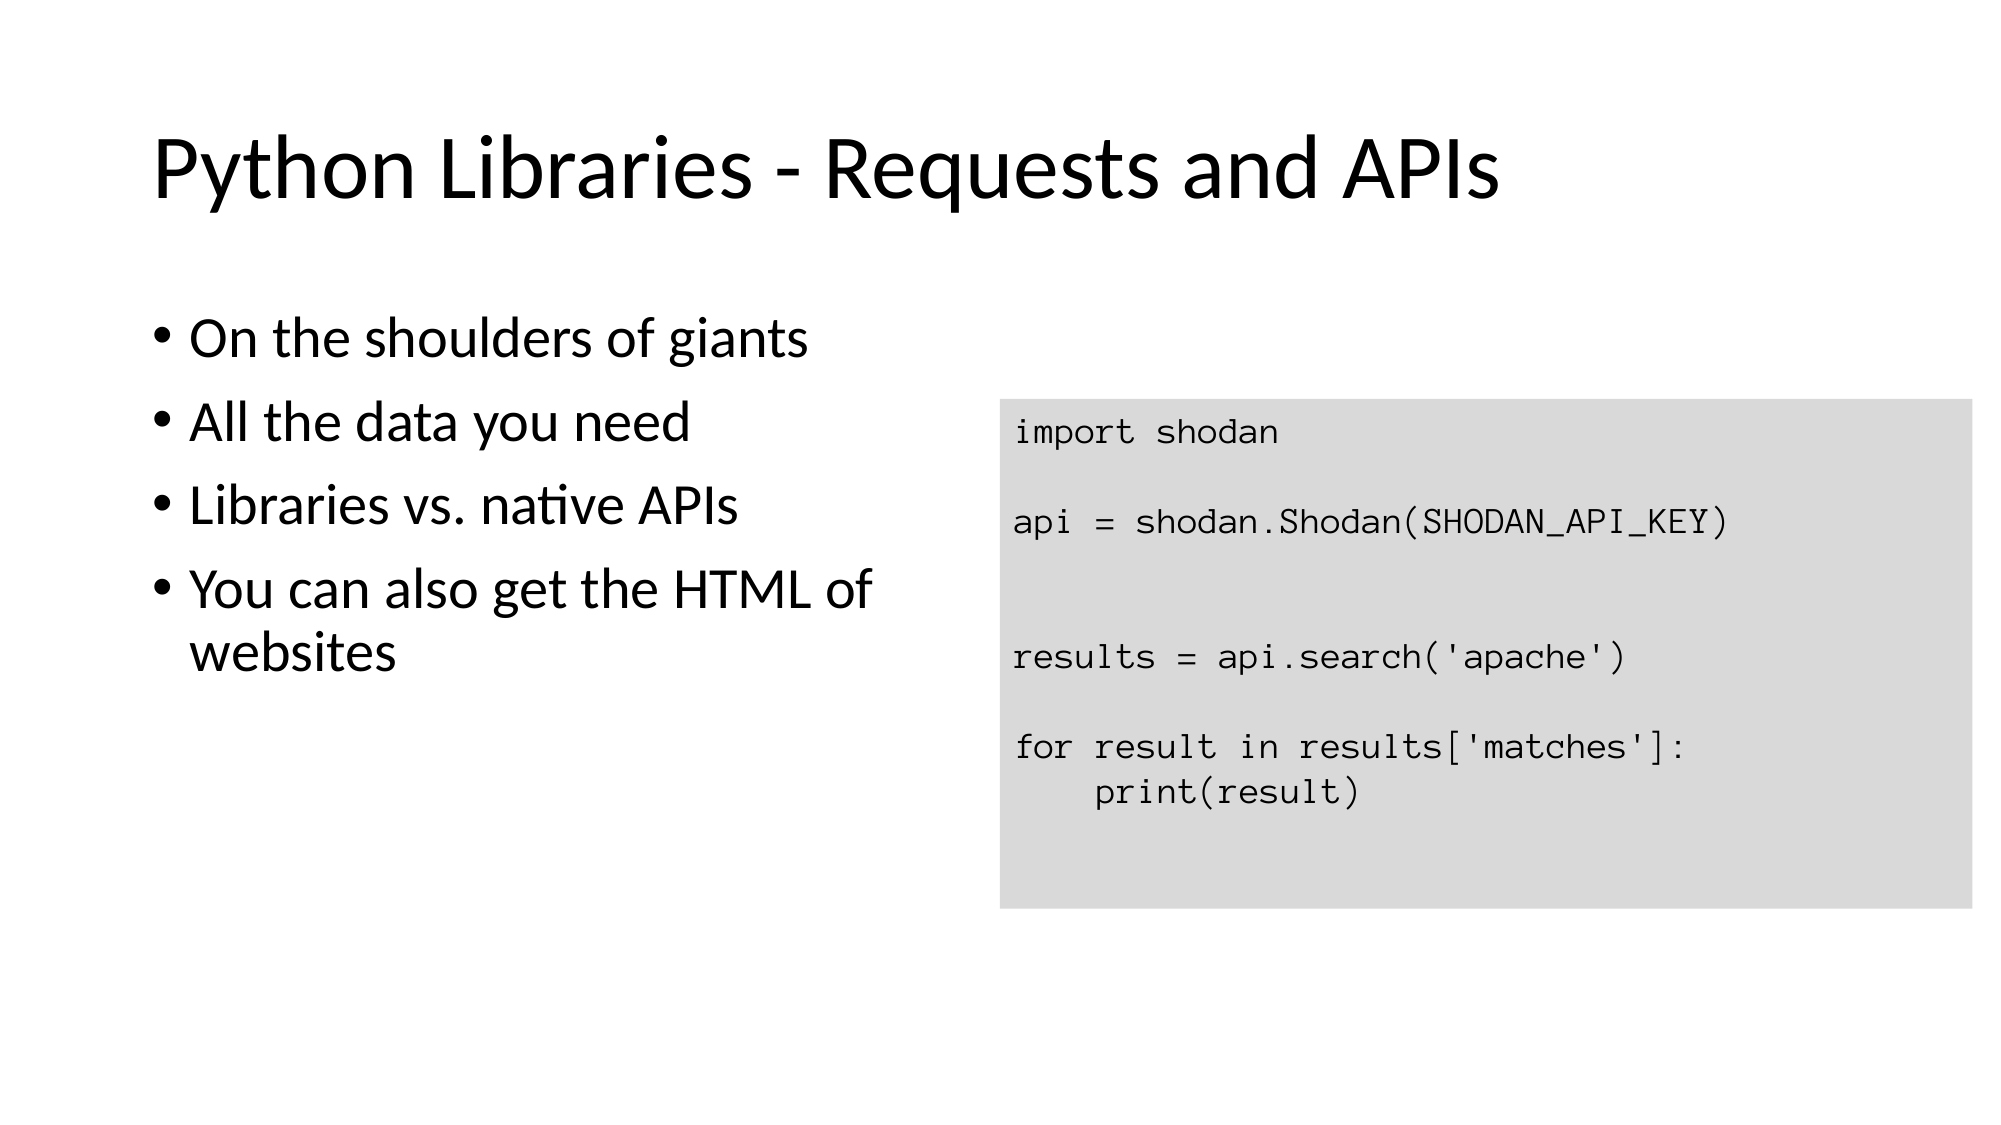

# Python Libraries - Requests and APIs
On the shoulders of giants
All the data you need
Libraries vs. native APIs
You can also get the HTML of websites
import shodan
api = shodan.Shodan(SHODAN_API_KEY)
results = api.search('apache')

for result in results['matches']:
    print(result)